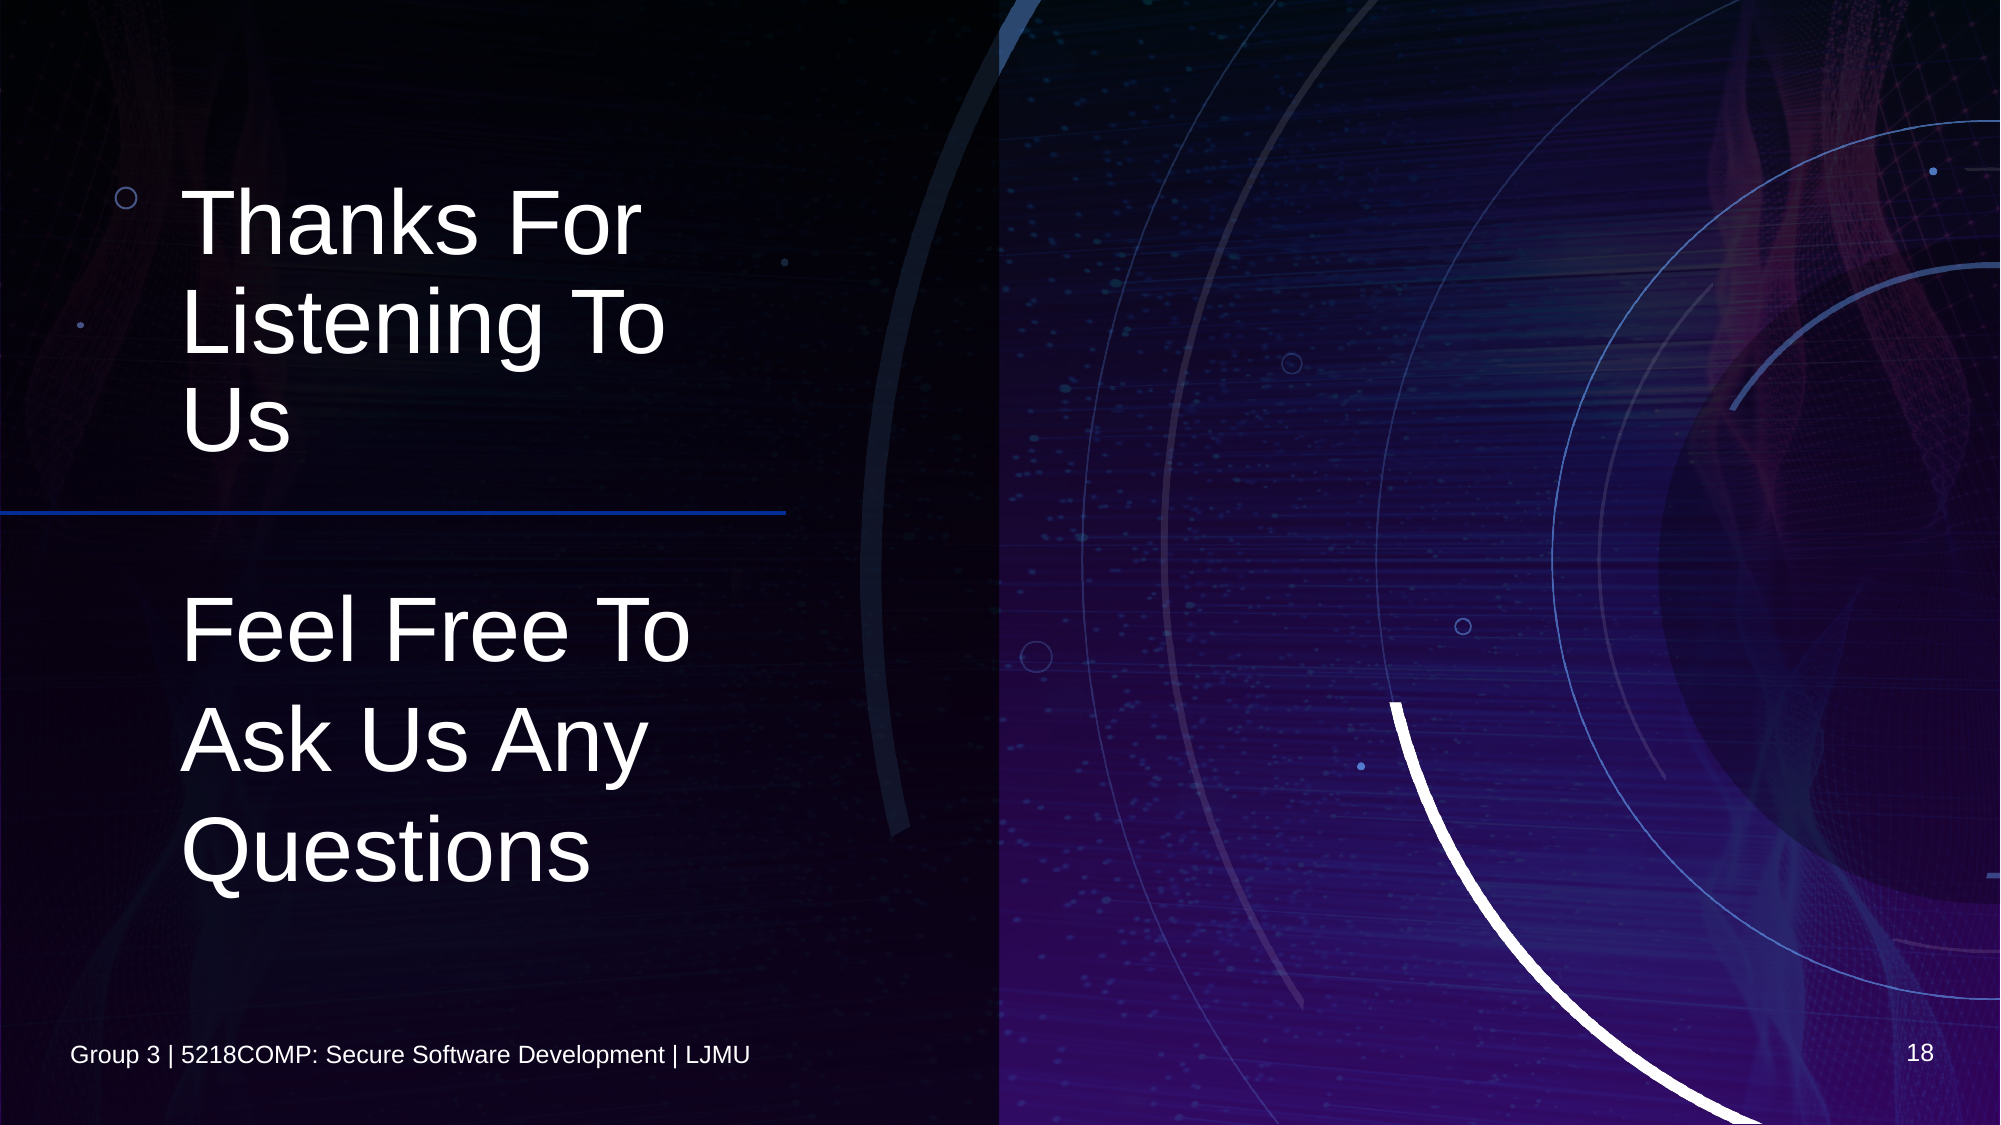

# Thanks For Listening To Us
Feel Free To Ask Us Any Questions
18
Group 3 | 5218COMP: Secure Software Development | LJMU